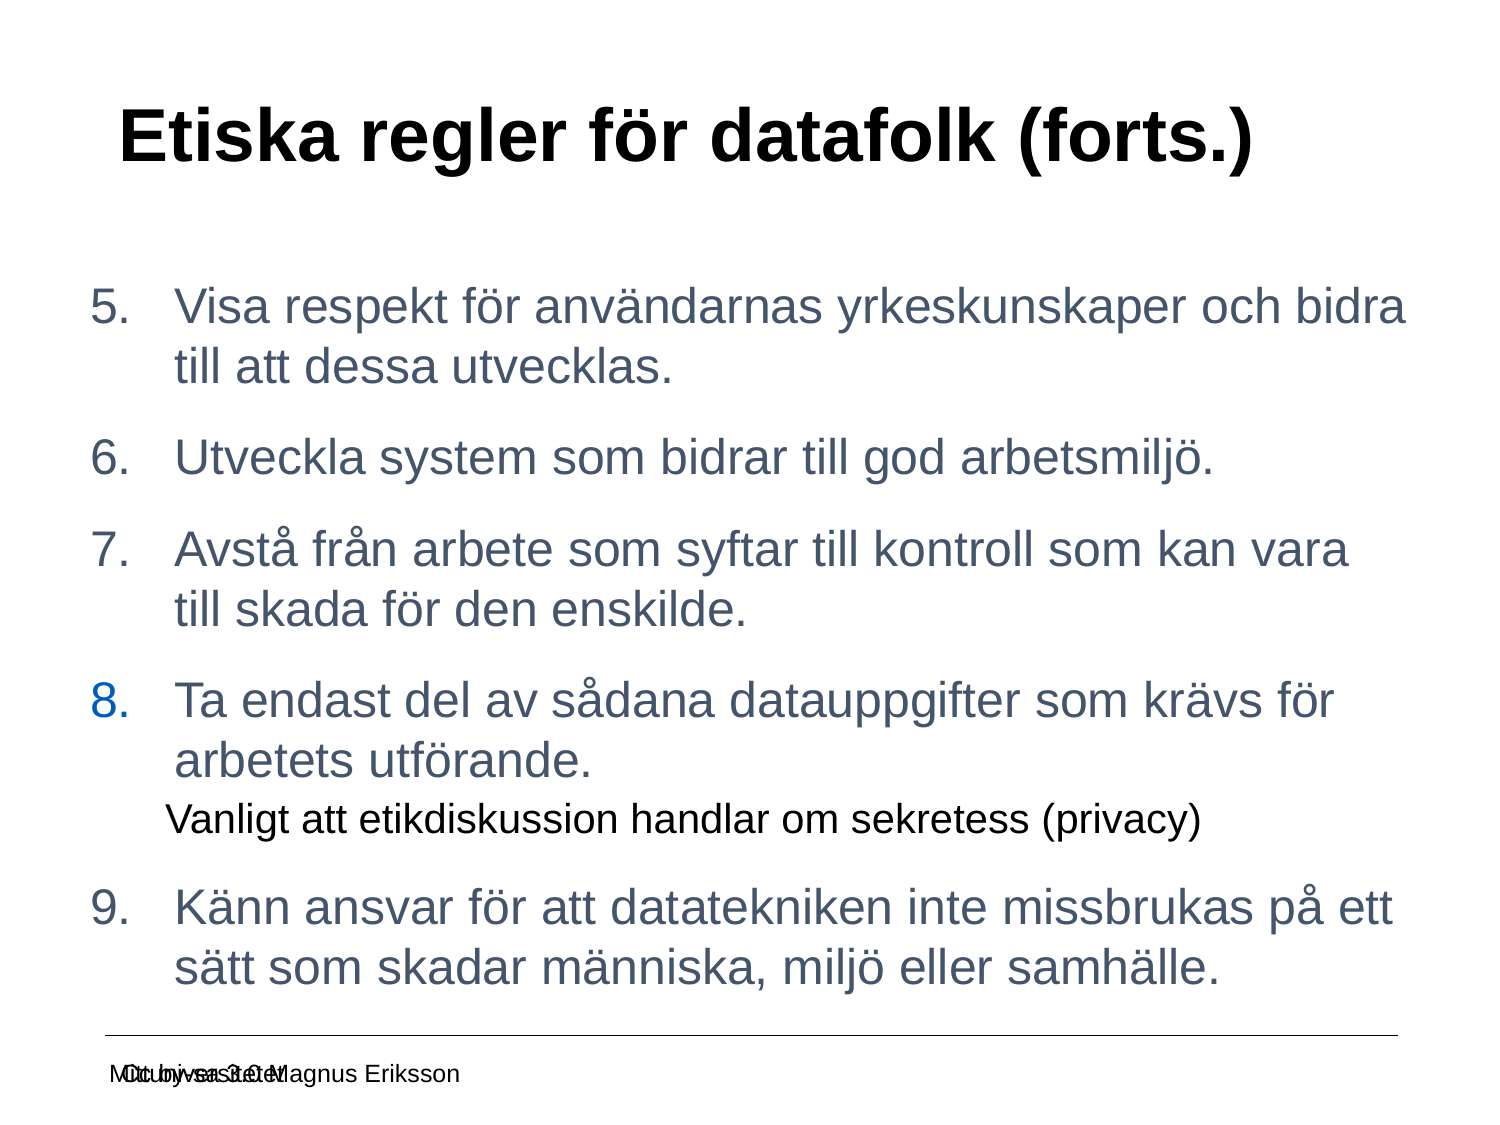

# Etiska regler för datafolk (forts.)

5.	Visa respekt för användarnas yrkeskunskaper och bidra till att dessa utvecklas.
6.	Utveckla system som bidrar till god arbetsmiljö.
7.	Avstå från arbete som syftar till kontroll som kan vara till skada för den enskilde.
Ta endast del av sådana datauppgifter som krävs för arbetets utförande.
Vanligt att etikdiskussion handlar om sekretess (privacy)
9.	Känn ansvar för att datatekniken inte missbrukas på ett sätt som skadar människa, miljö eller samhälle.
Cc by-sa 3.0 Magnus Eriksson